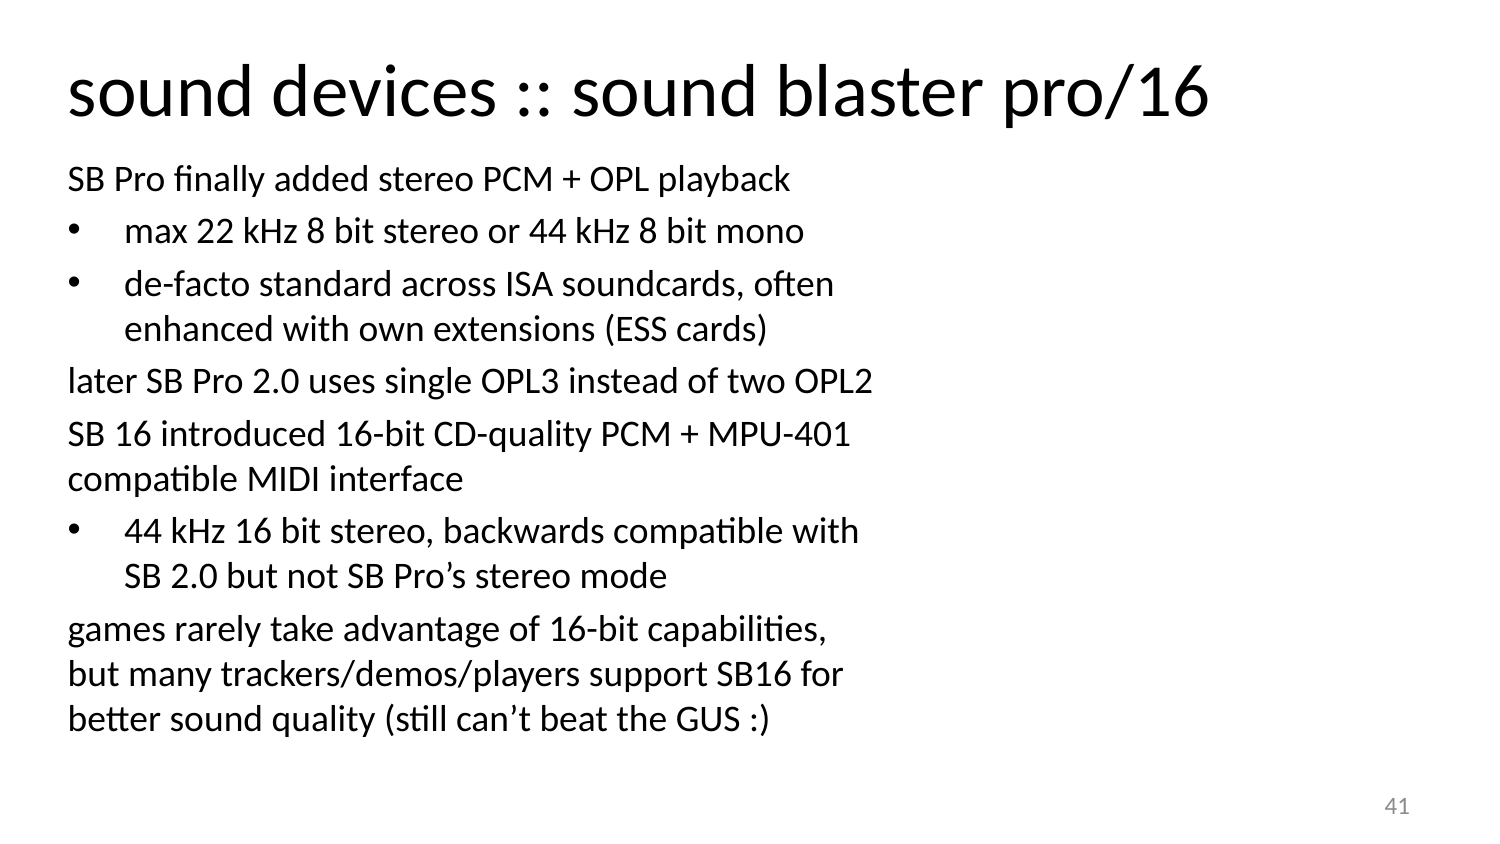

sound devices :: sound blaster pro/16
SB Pro finally added stereo PCM + OPL playback
max 22 kHz 8 bit stereo or 44 kHz 8 bit mono
de-facto standard across ISA soundcards, often enhanced with own extensions (ESS cards)
later SB Pro 2.0 uses single OPL3 instead of two OPL2
SB 16 introduced 16-bit CD-quality PCM + MPU-401 compatible MIDI interface
44 kHz 16 bit stereo, backwards compatible with SB 2.0 but not SB Pro’s stereo mode
games rarely take advantage of 16-bit capabilities, but many trackers/demos/players support SB16 for better sound quality (still can’t beat the GUS :)

41